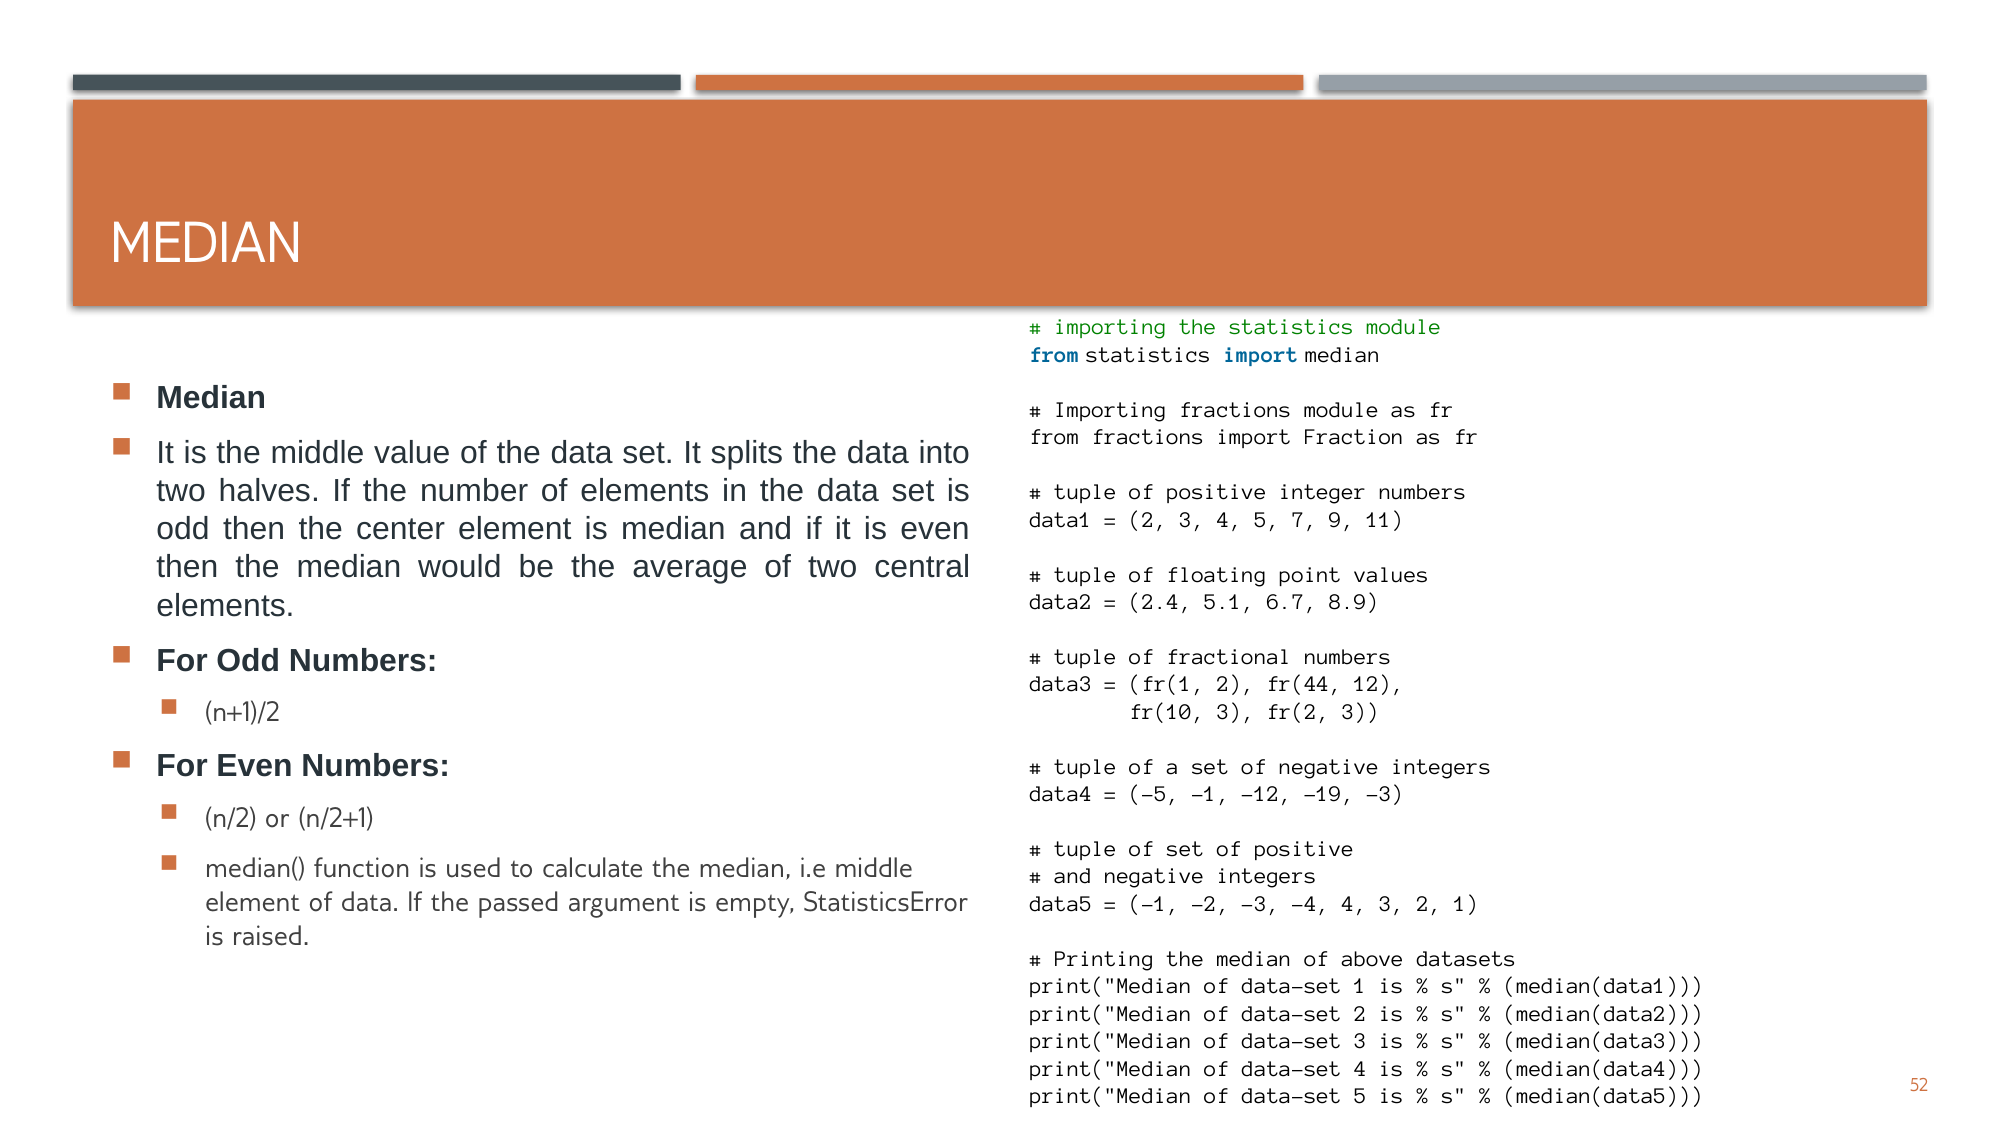

# Median
# importing the statistics module
from statistics import median

# Importing fractions module as fr
from fractions import Fraction as fr

# tuple of positive integer numbers
data1 = (2, 3, 4, 5, 7, 9, 11)

# tuple of floating point values
data2 = (2.4, 5.1, 6.7, 8.9)

# tuple of fractional numbers
data3 = (fr(1, 2), fr(44, 12),
        fr(10, 3), fr(2, 3))

# tuple of a set of negative integers
data4 = (-5, -1, -12, -19, -3)

# tuple of set of positive
# and negative integers
data5 = (-1, -2, -3, -4, 4, 3, 2, 1)

# Printing the median of above datasets
print("Median of data-set 1 is % s" % (median(data1)))
print("Median of data-set 2 is % s" % (median(data2)))
print("Median of data-set 3 is % s" % (median(data3)))
print("Median of data-set 4 is % s" % (median(data4)))
print("Median of data-set 5 is % s" % (median(data5)))

Median
It is the middle value of the data set. It splits the data into two halves. If the number of elements in the data set is odd then the center element is median and if it is even then the median would be the average of two central elements.
For Odd Numbers:
(n+1)/2
For Even Numbers:
(n/2) or (n/2+1)
median() function is used to calculate the median, i.e middle element of data. If the passed argument is empty, StatisticsError is raised.
52